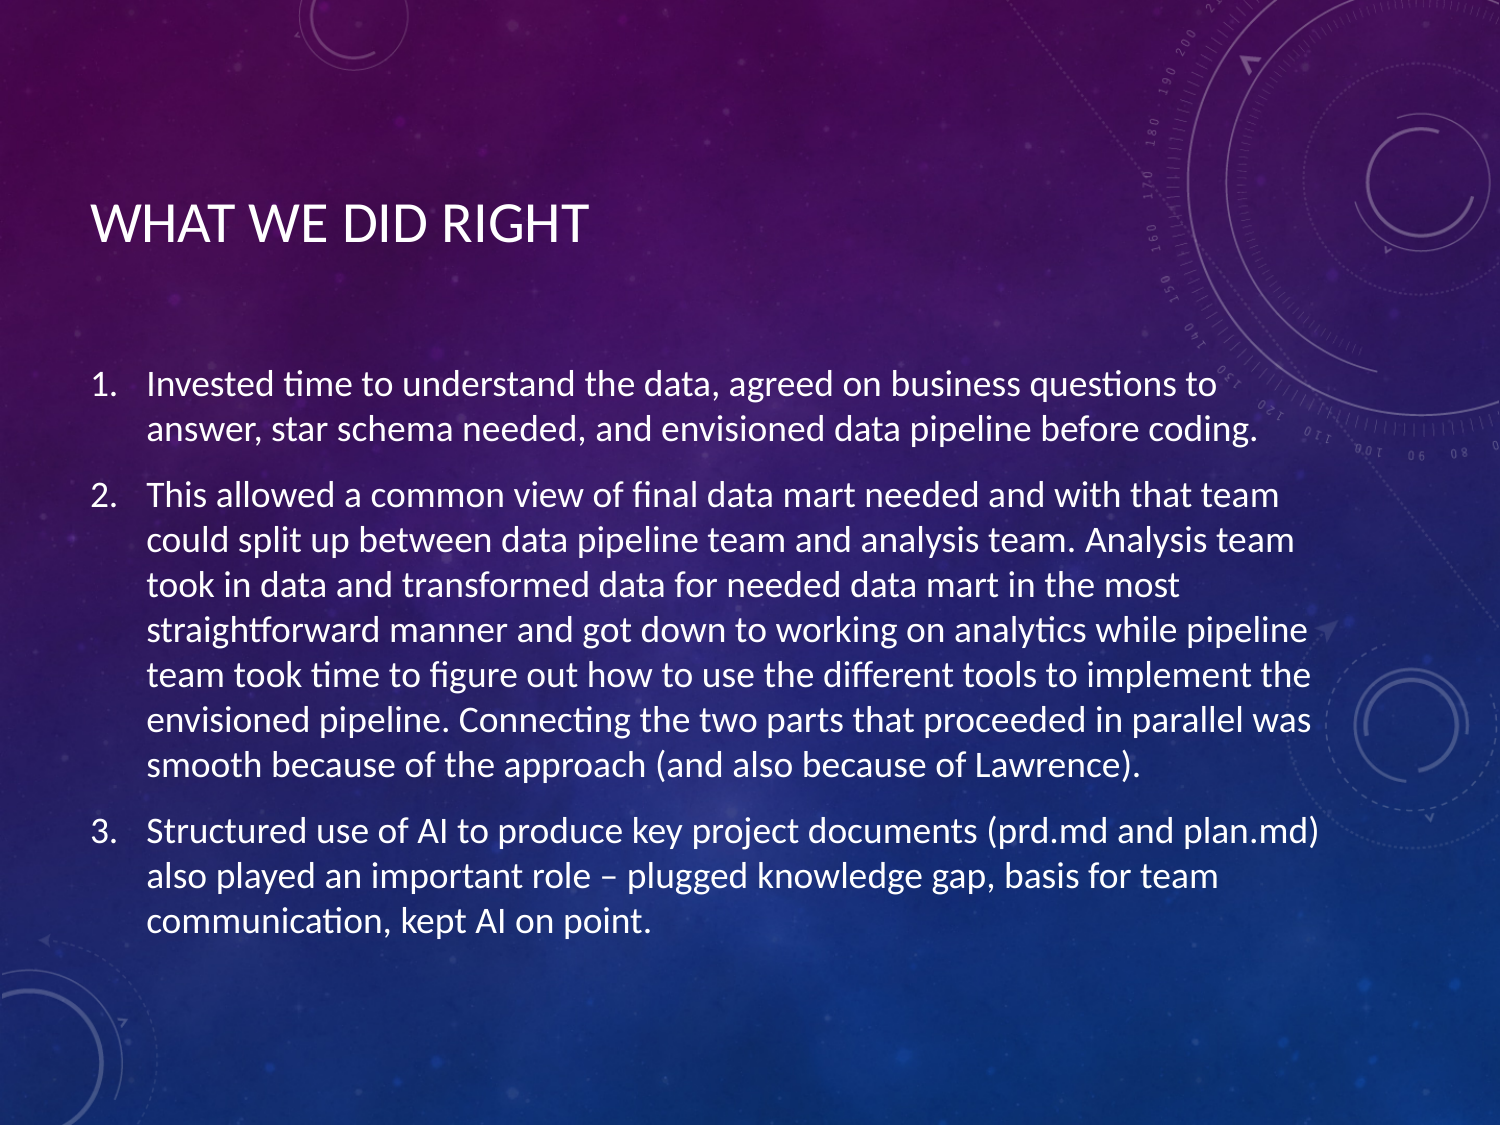

# What we did right
Invested time to understand the data, agreed on business questions to answer, star schema needed, and envisioned data pipeline before coding.
This allowed a common view of final data mart needed and with that team could split up between data pipeline team and analysis team. Analysis team took in data and transformed data for needed data mart in the most straightforward manner and got down to working on analytics while pipeline team took time to figure out how to use the different tools to implement the envisioned pipeline. Connecting the two parts that proceeded in parallel was smooth because of the approach (and also because of Lawrence).
Structured use of AI to produce key project documents (prd.md and plan.md) also played an important role – plugged knowledge gap, basis for team communication, kept AI on point.